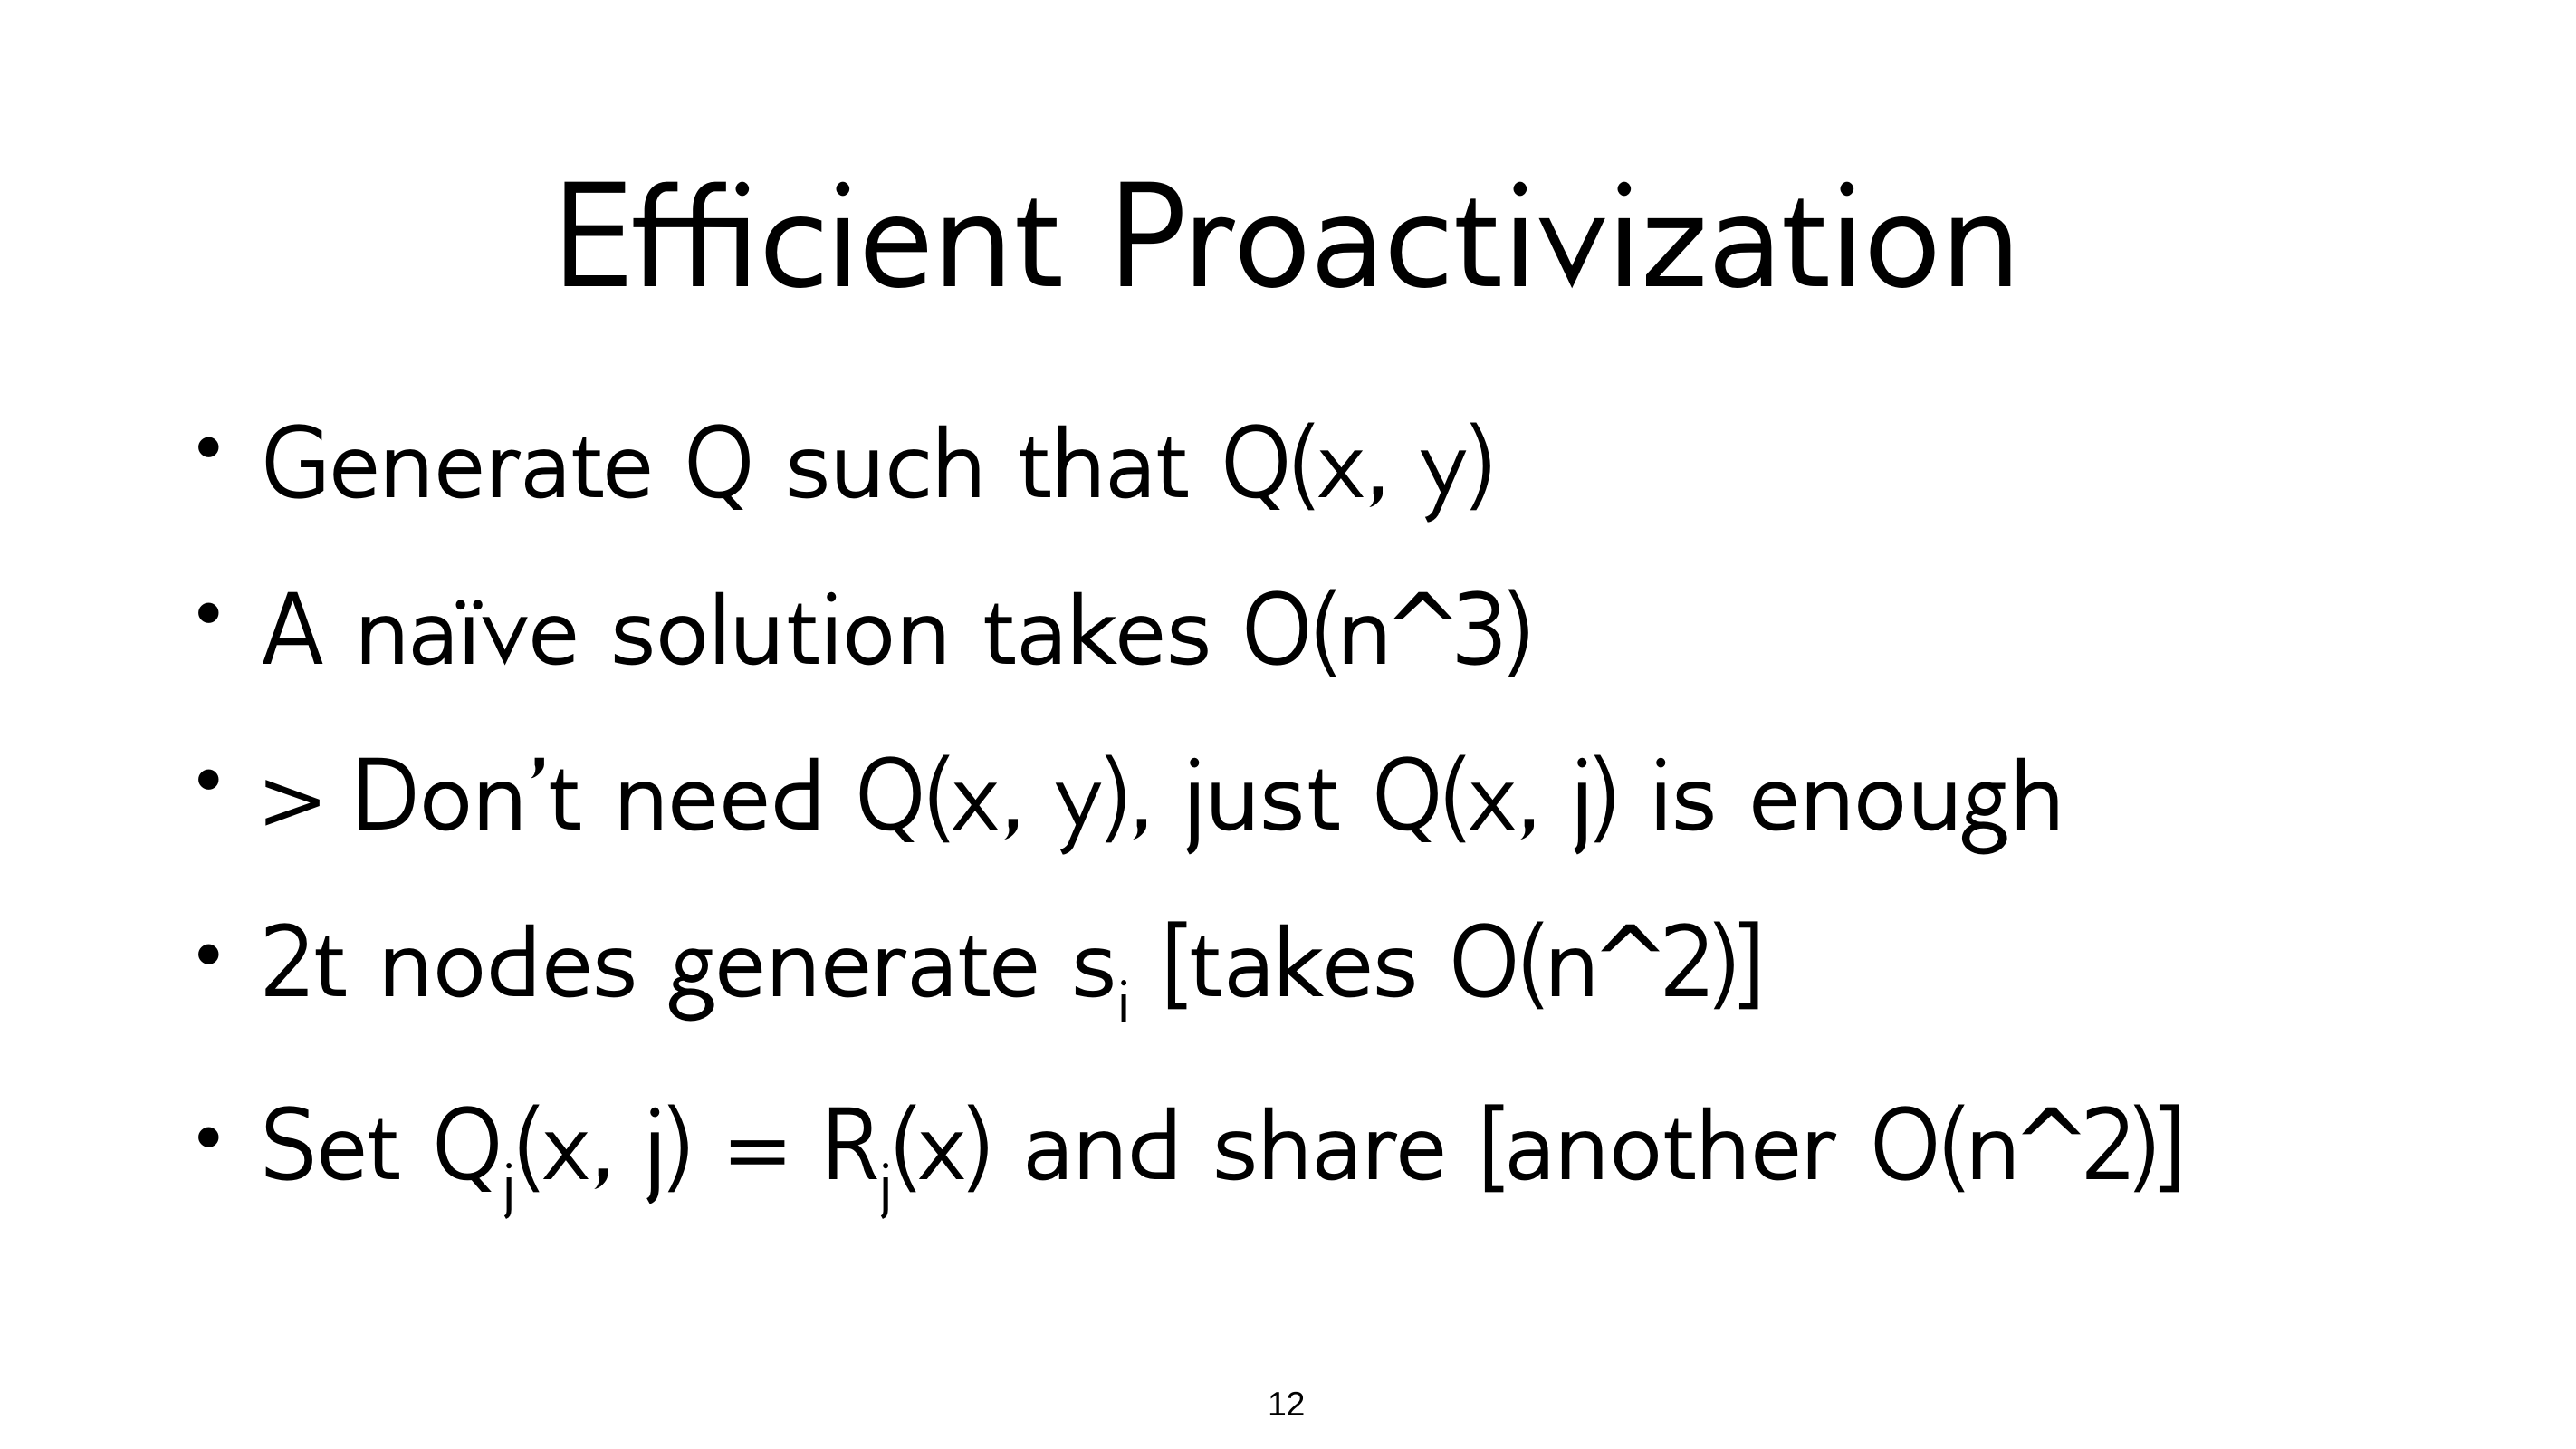

# Efficient Proactivization
Generate Q such that Q(x, y)
A naïve solution takes O(n^3)
> Don’t need Q(x, y), just Q(x, j) is enough
2t nodes generate si [takes O(n^2)]
Set Qj(x, j) = Rj(x) and share [another O(n^2)]
12